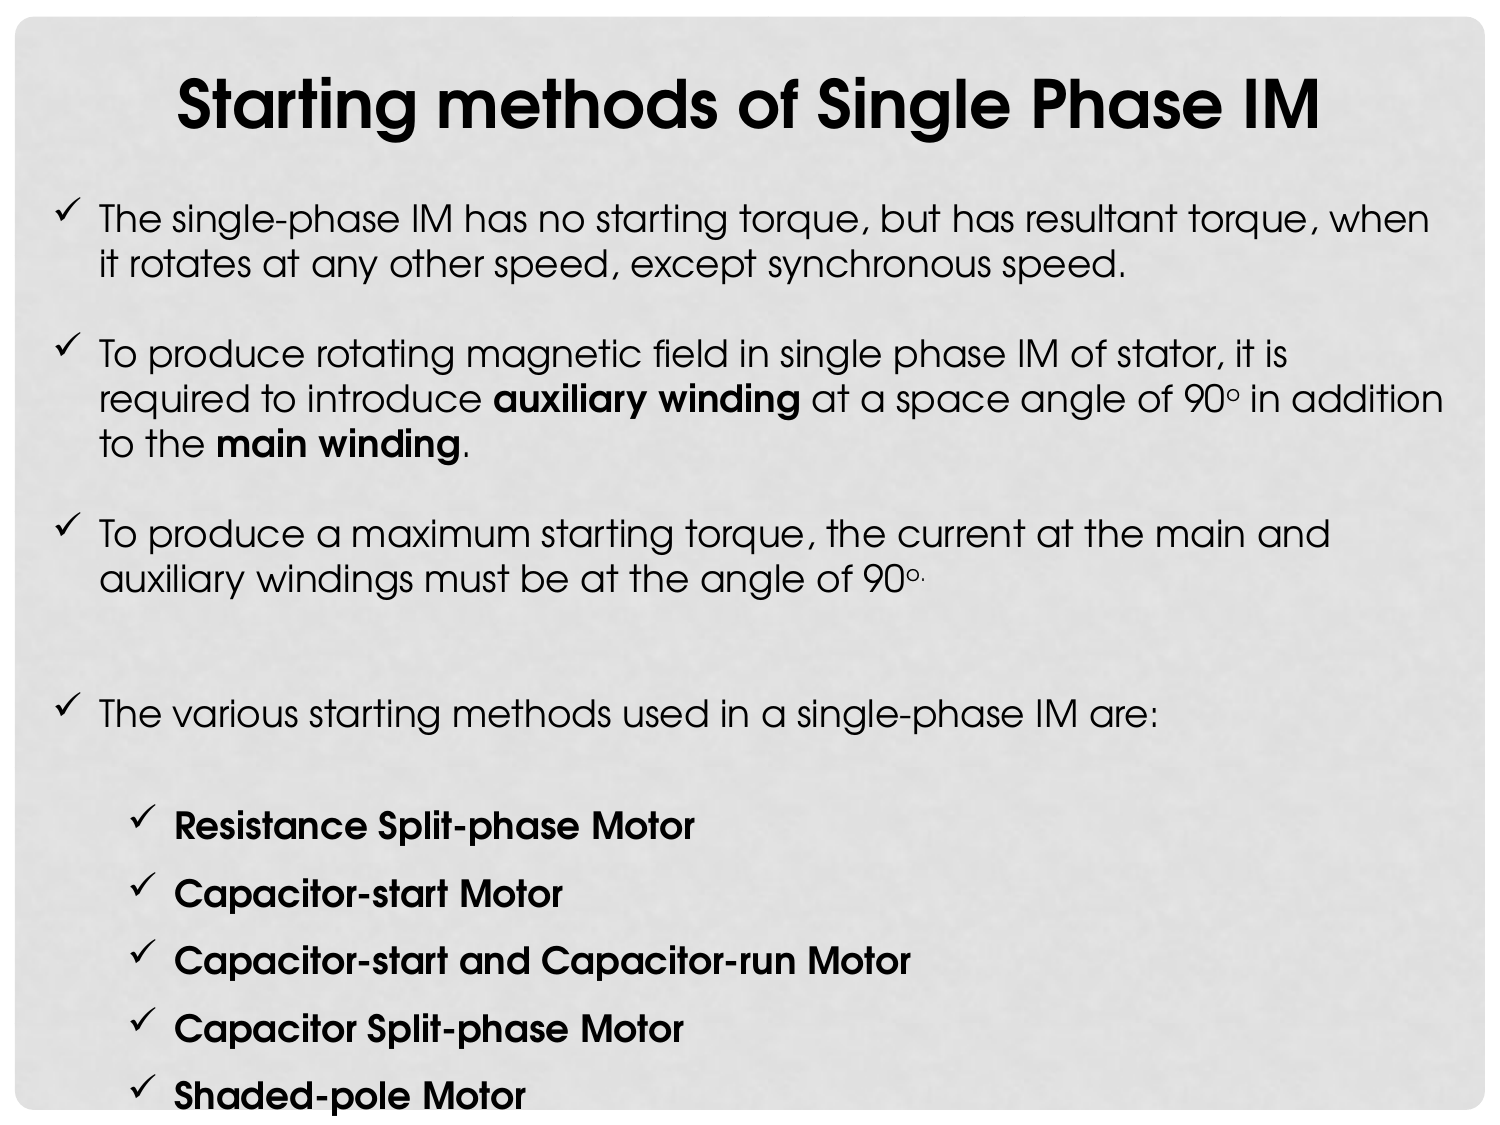

Starting methods of Single Phase IM
The single-phase IM has no starting torque, but has resultant torque, when it rotates at any other speed, except synchronous speed.

To produce rotating magnetic field in single phase IM of stator, it is required to introduce auxiliary winding at a space angle of 90o in addition to the main winding.

To produce a maximum starting torque, the current at the main and auxiliary windings must be at the angle of 90o.

The various starting methods used in a single-phase IM are:

Resistance Split-phase Motor
Capacitor-start Motor
Capacitor-start and Capacitor-run Motor
Capacitor Split-phase Motor
Shaded-pole Motor